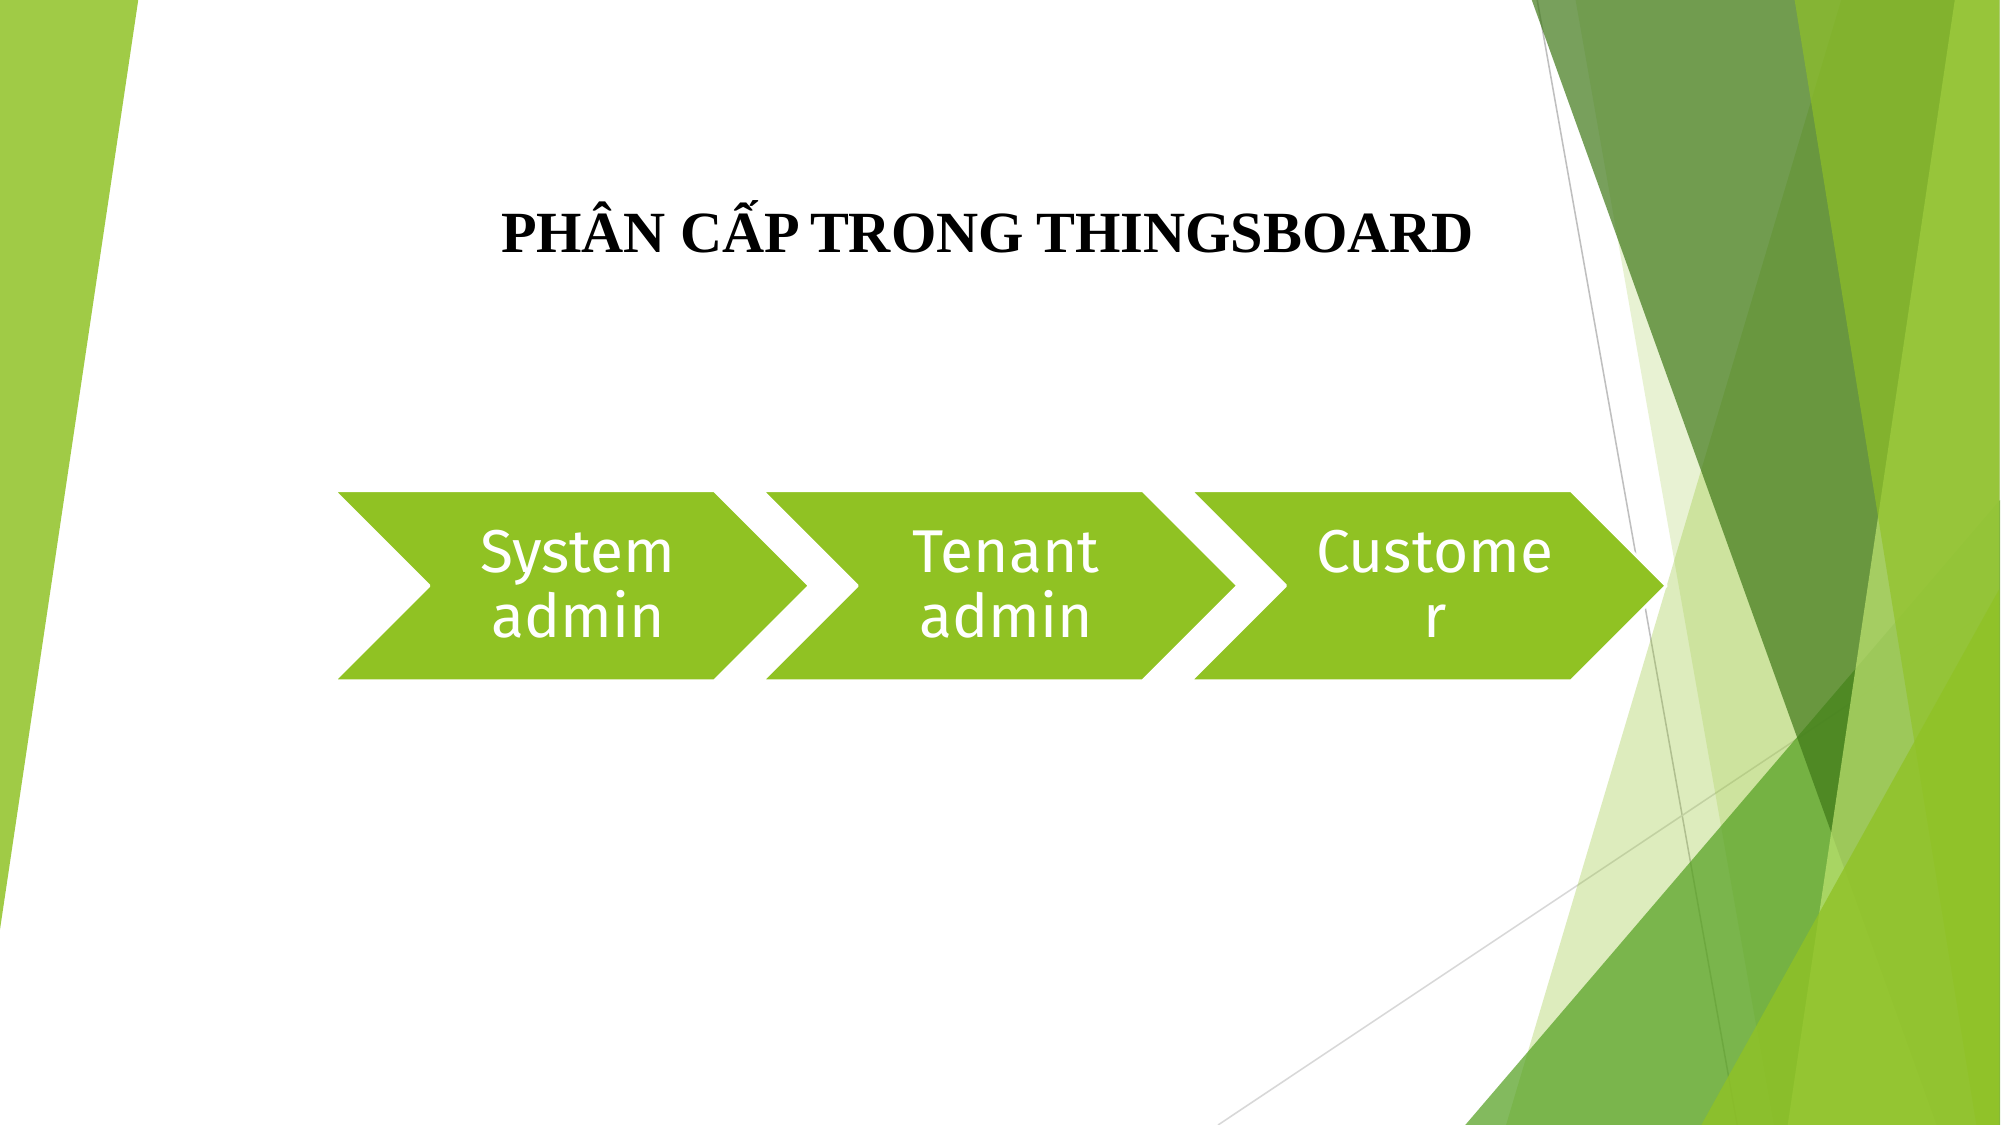

PHÂN CẤP TRONG THINGSBOARD

System admin

Tenant admin

Customer